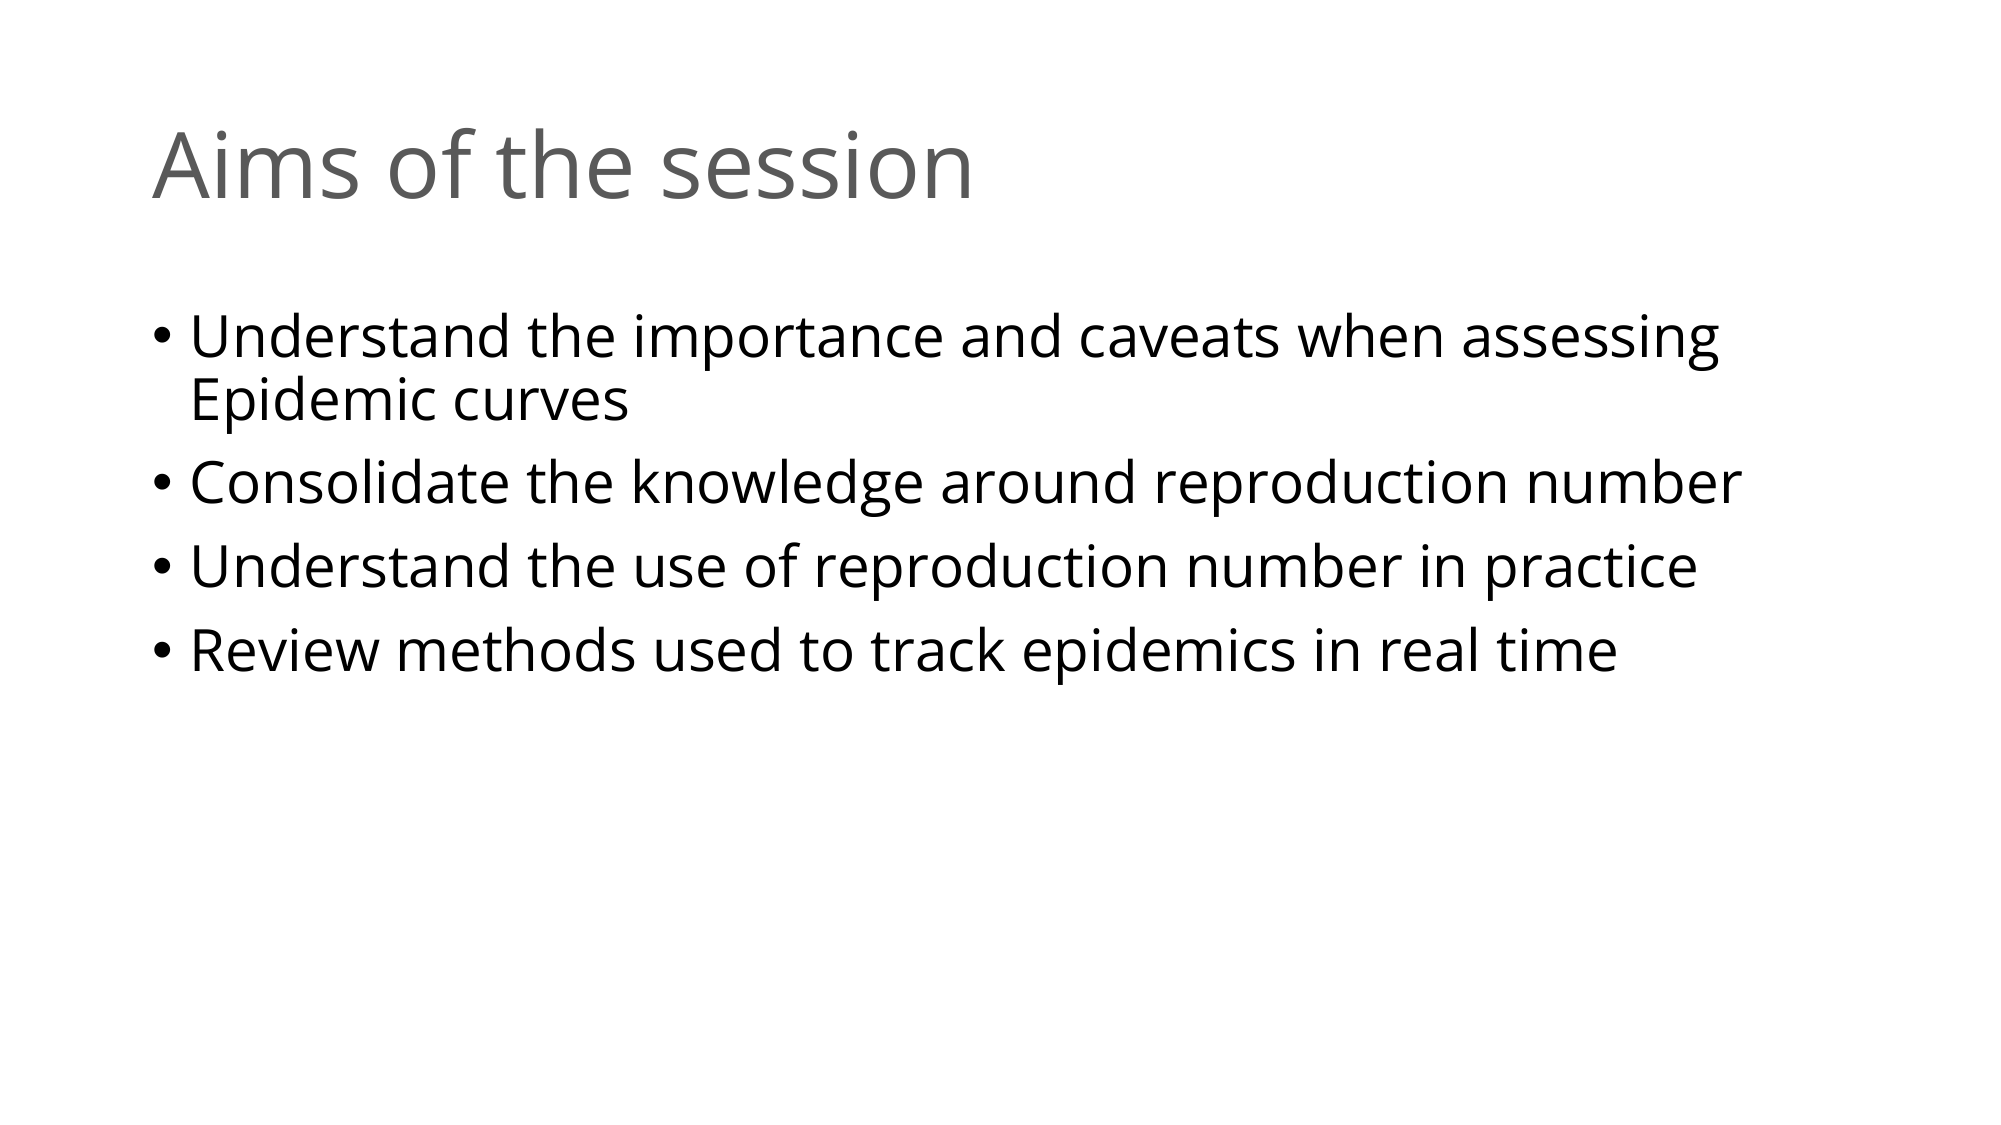

# Aims of the session
Understand the importance and caveats when assessing Epidemic curves
Consolidate the knowledge around reproduction number
Understand the use of reproduction number in practice
Review methods used to track epidemics in real time
2